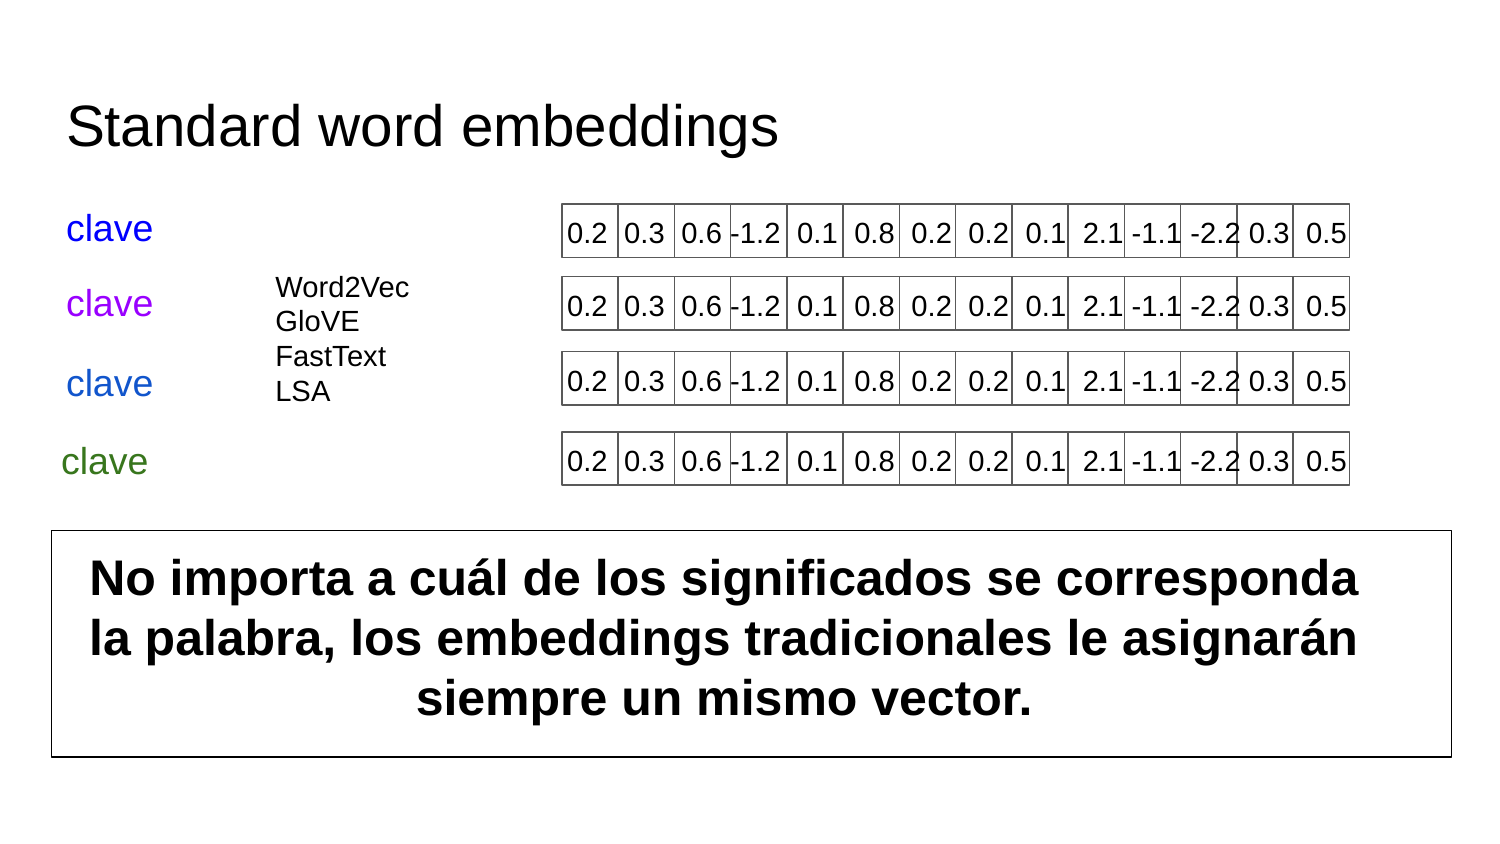

# Standard word embeddings
clave
0.2  0.3  0.6 -1.2  0.1  0.8  0.2  0.2  0.1  2.1 -1.1 -2.2 0.3  0.5

Word2Vec
GloVE
FastText
LSA
clave

0.2  0.3  0.6 -1.2  0.1  0.8  0.2  0.2  0.1  2.1 -1.1 -2.2 0.3  0.5

clave

0.2  0.3  0.6 -1.2  0.1  0.8  0.2  0.2  0.1  2.1 -1.1 -2.2 0.3  0.5

clave

0.2  0.3  0.6 -1.2  0.1  0.8  0.2  0.2  0.1  2.1 -1.1 -2.2 0.3  0.5

No importa a cuál de los significados se corresponda la palabra, los embeddings tradicionales le asignarán siempre un mismo vector.